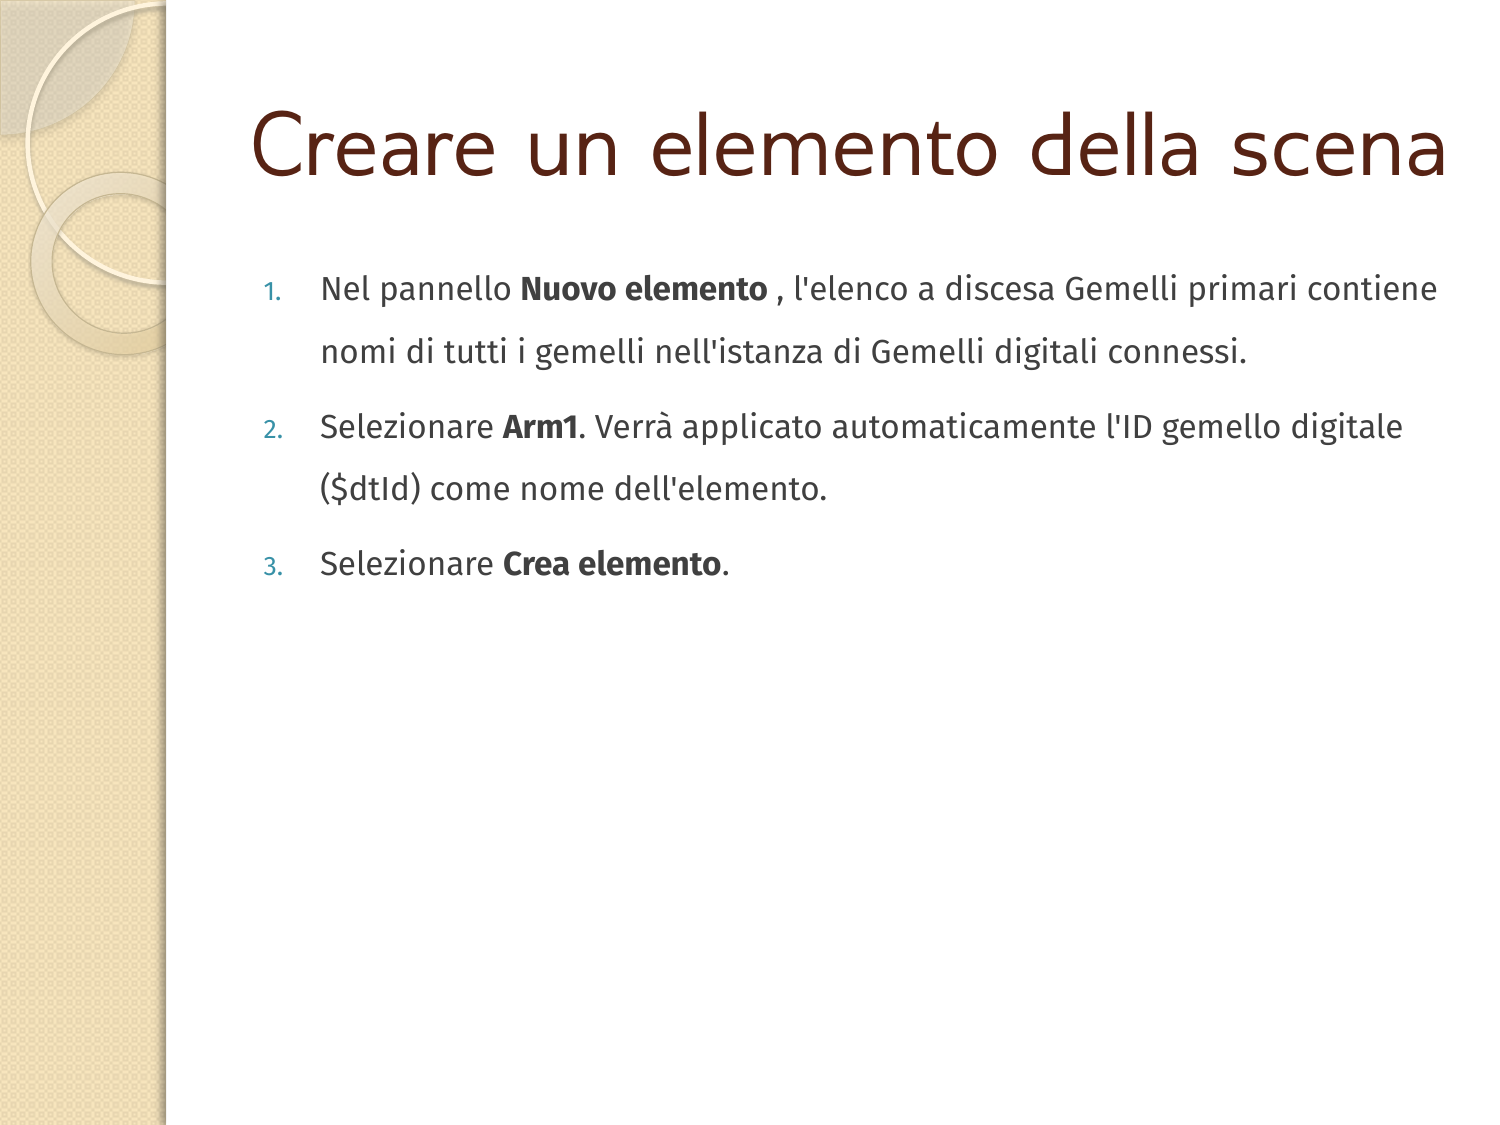

# Creare un elemento della scena
Nel pannello Nuovo elemento , l'elenco a discesa Gemelli primari contiene nomi di tutti i gemelli nell'istanza di Gemelli digitali connessi.
Selezionare Arm1. Verrà applicato automaticamente l'ID gemello digitale ($dtId) come nome dell'elemento.
Selezionare Crea elemento.